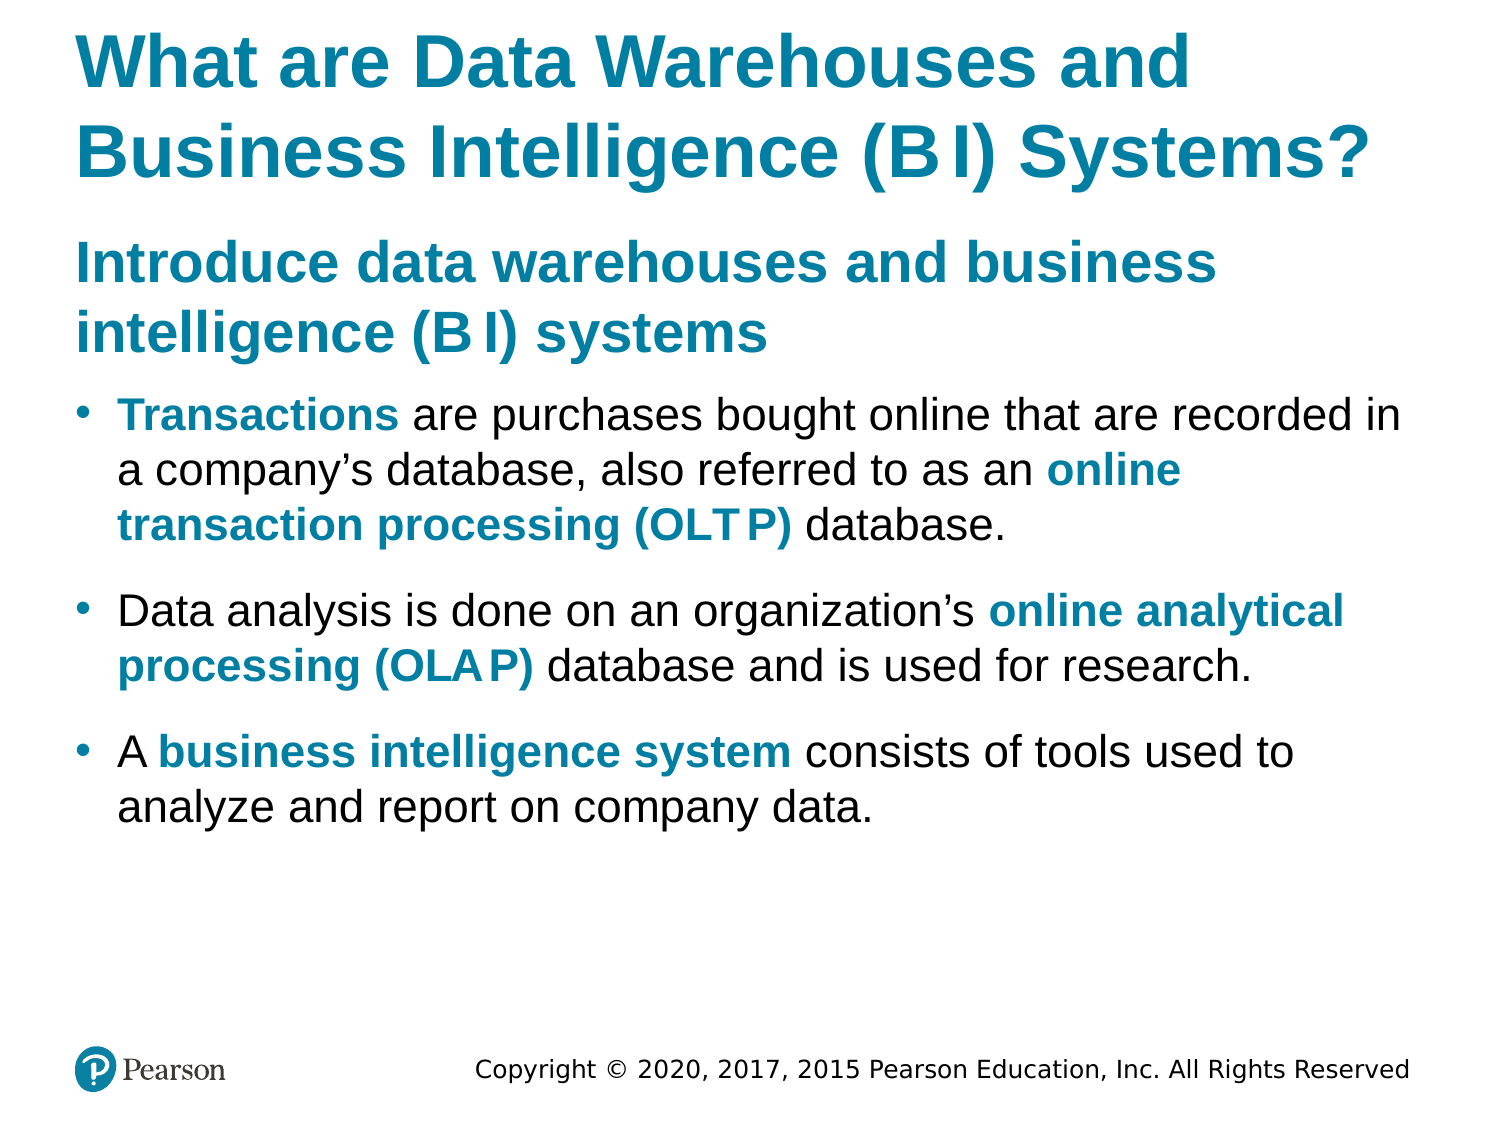

# What are Data Warehouses and Business Intelligence (B I) Systems?
Introduce data warehouses and business intelligence (B I) systems
Transactions are purchases bought online that are recorded in a company’s database, also referred to as an online transaction processing (O L T P) database.
Data analysis is done on an organization’s online analytical processing (O L A P) database and is used for research.
A business intelligence system consists of tools used to analyze and report on company data.